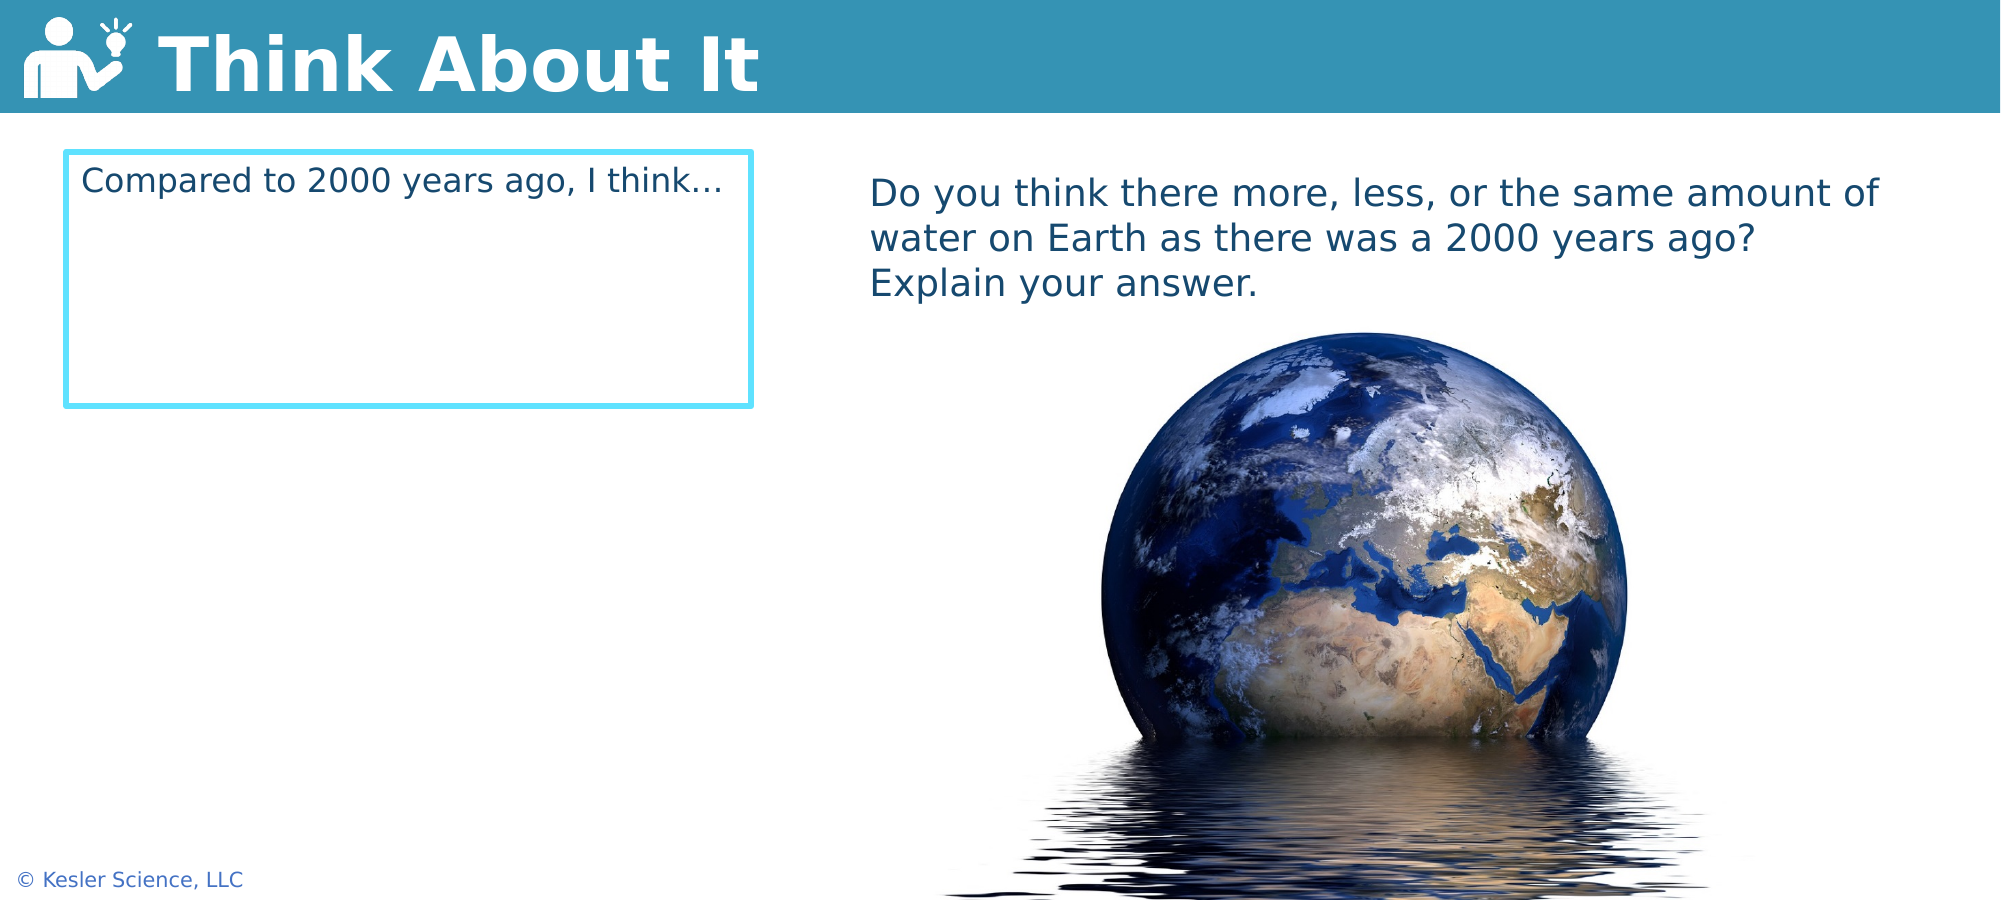

Compared to 2000 years ago, I think…